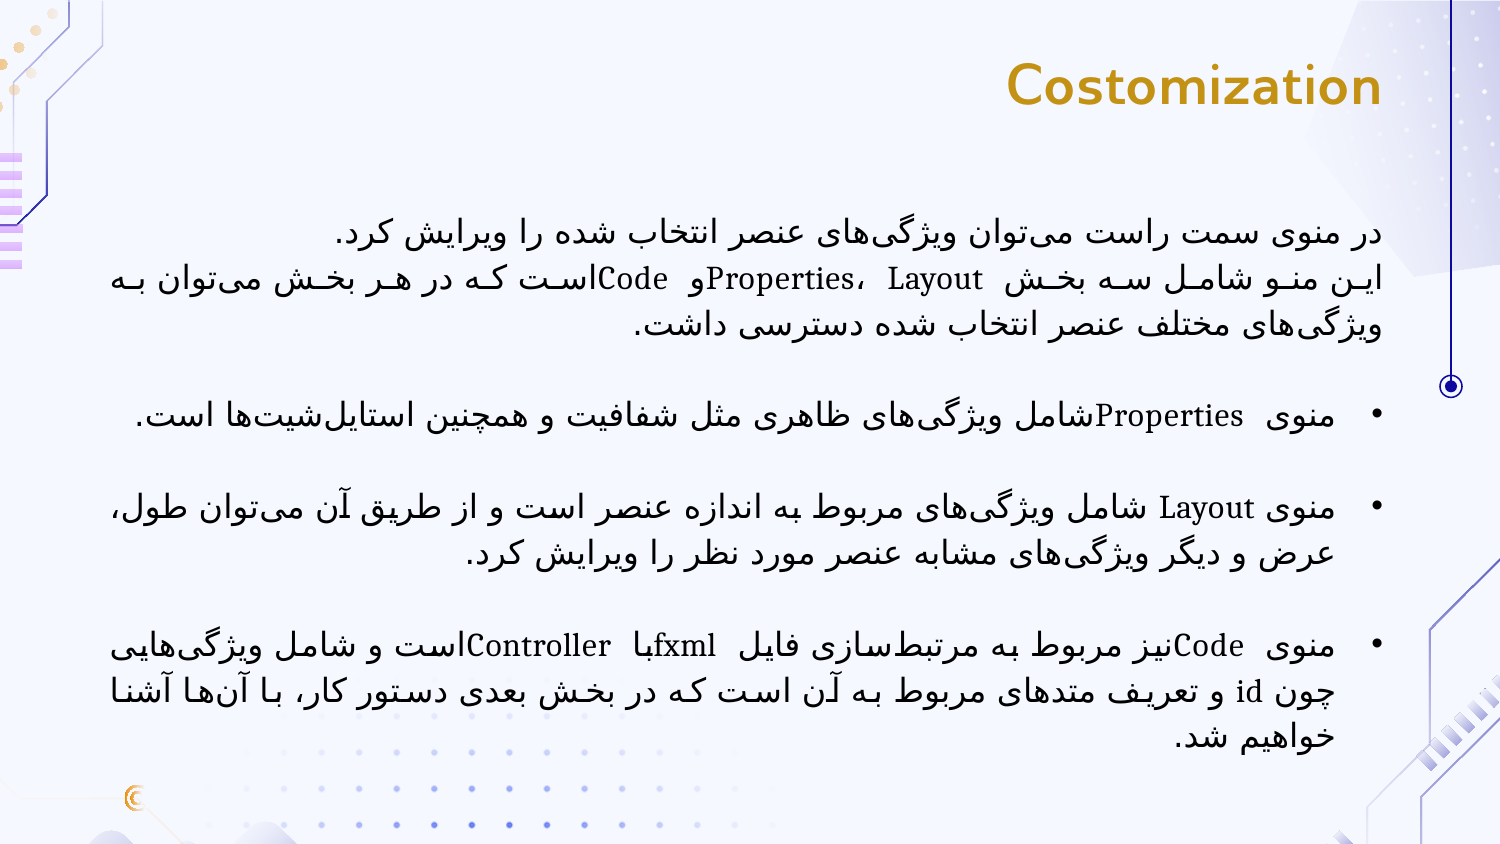

Costomization
در منوی سمت راست می‌توان ویژگی‌های عنصر انتخاب شده را ویرایش کرد.
این منو شامل سه بخش Properties،  Layoutو  Codeاست که در هر بخش می‌توان به ویژگی‌های مختلف عنصر انتخاب شده دسترسی داشت.

منوی  Propertiesشامل ویژگی‌های ظاهری مثل شفافیت و همچنین استایل‌شیت‌ها است.

منوی Layout شامل ویژگی‌های مربوط به اندازه عنصر است و از طریق آن می‌توان طول، عرض و دیگر ویژگی‌های مشابه عنصر مورد نظر را ویرایش کرد.

منوی  Codeنیز مربوط به مرتبط‌سازی فایل  fxmlبا  Controllerاست و شامل ویژگی‌هایی چون id و تعریف متد‌های مربوط به آن است که در بخش بعدی دستور کار، با آن‌ها آشنا خواهیم شد.